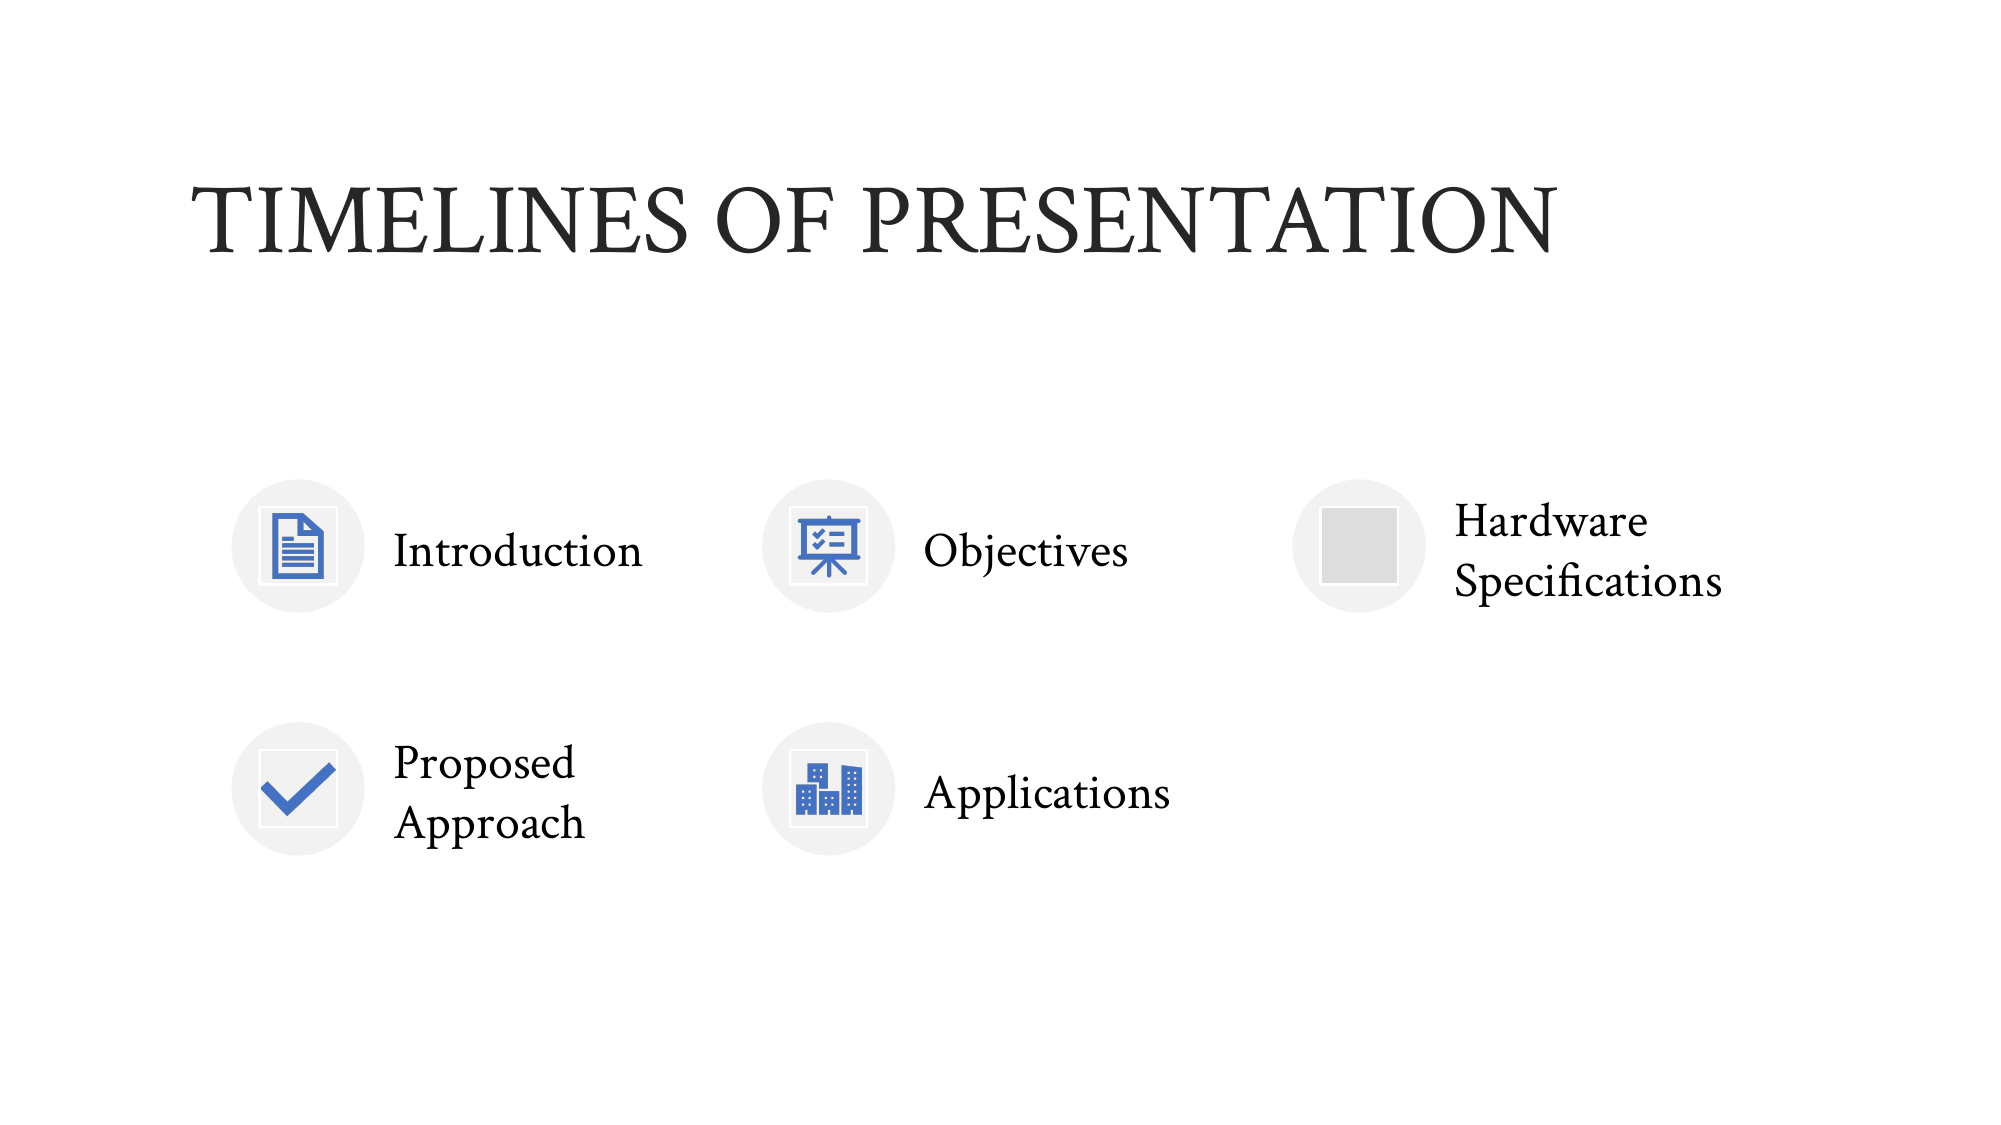

# TIMELINES OF PRESENTATION

Introduction

Objectives

Hardware Specifications

Proposed Approach

Applications